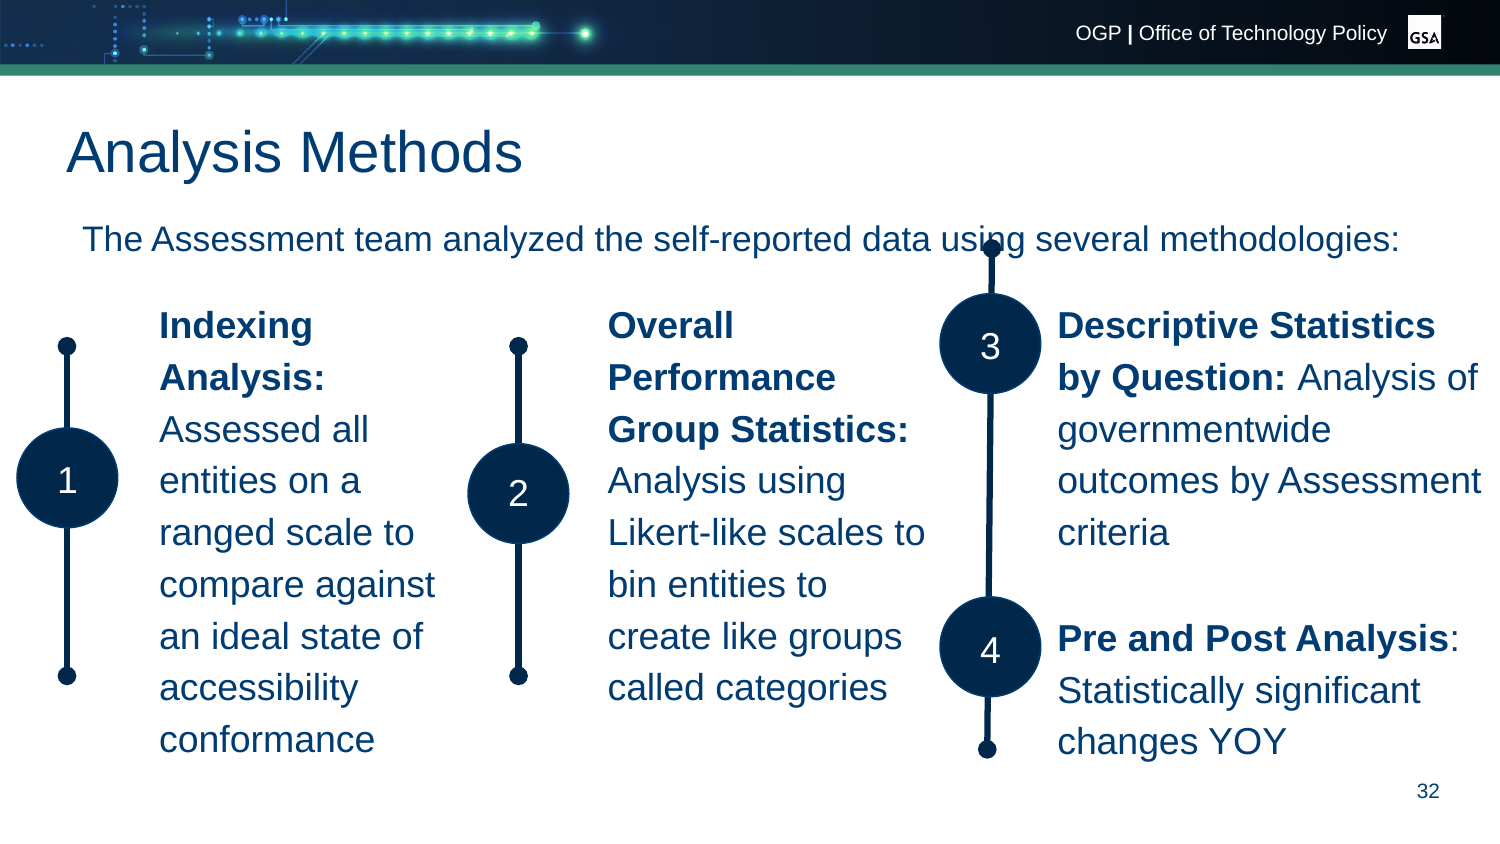

# Analysis Methods
The Assessment team analyzed the self-reported data using several methodologies:
Indexing Analysis: Assessed all entities on a ranged scale to compare against an ideal state of accessibility conformance
Overall Performance Group Statistics: Analysis using Likert-like scales to bin entities to create like groups called categories
Descriptive Statistics by Question: Analysis of governmentwide outcomes by Assessment criteria

3

1

2
Pre and Post Analysis: Statistically significant changes YOY

4
32